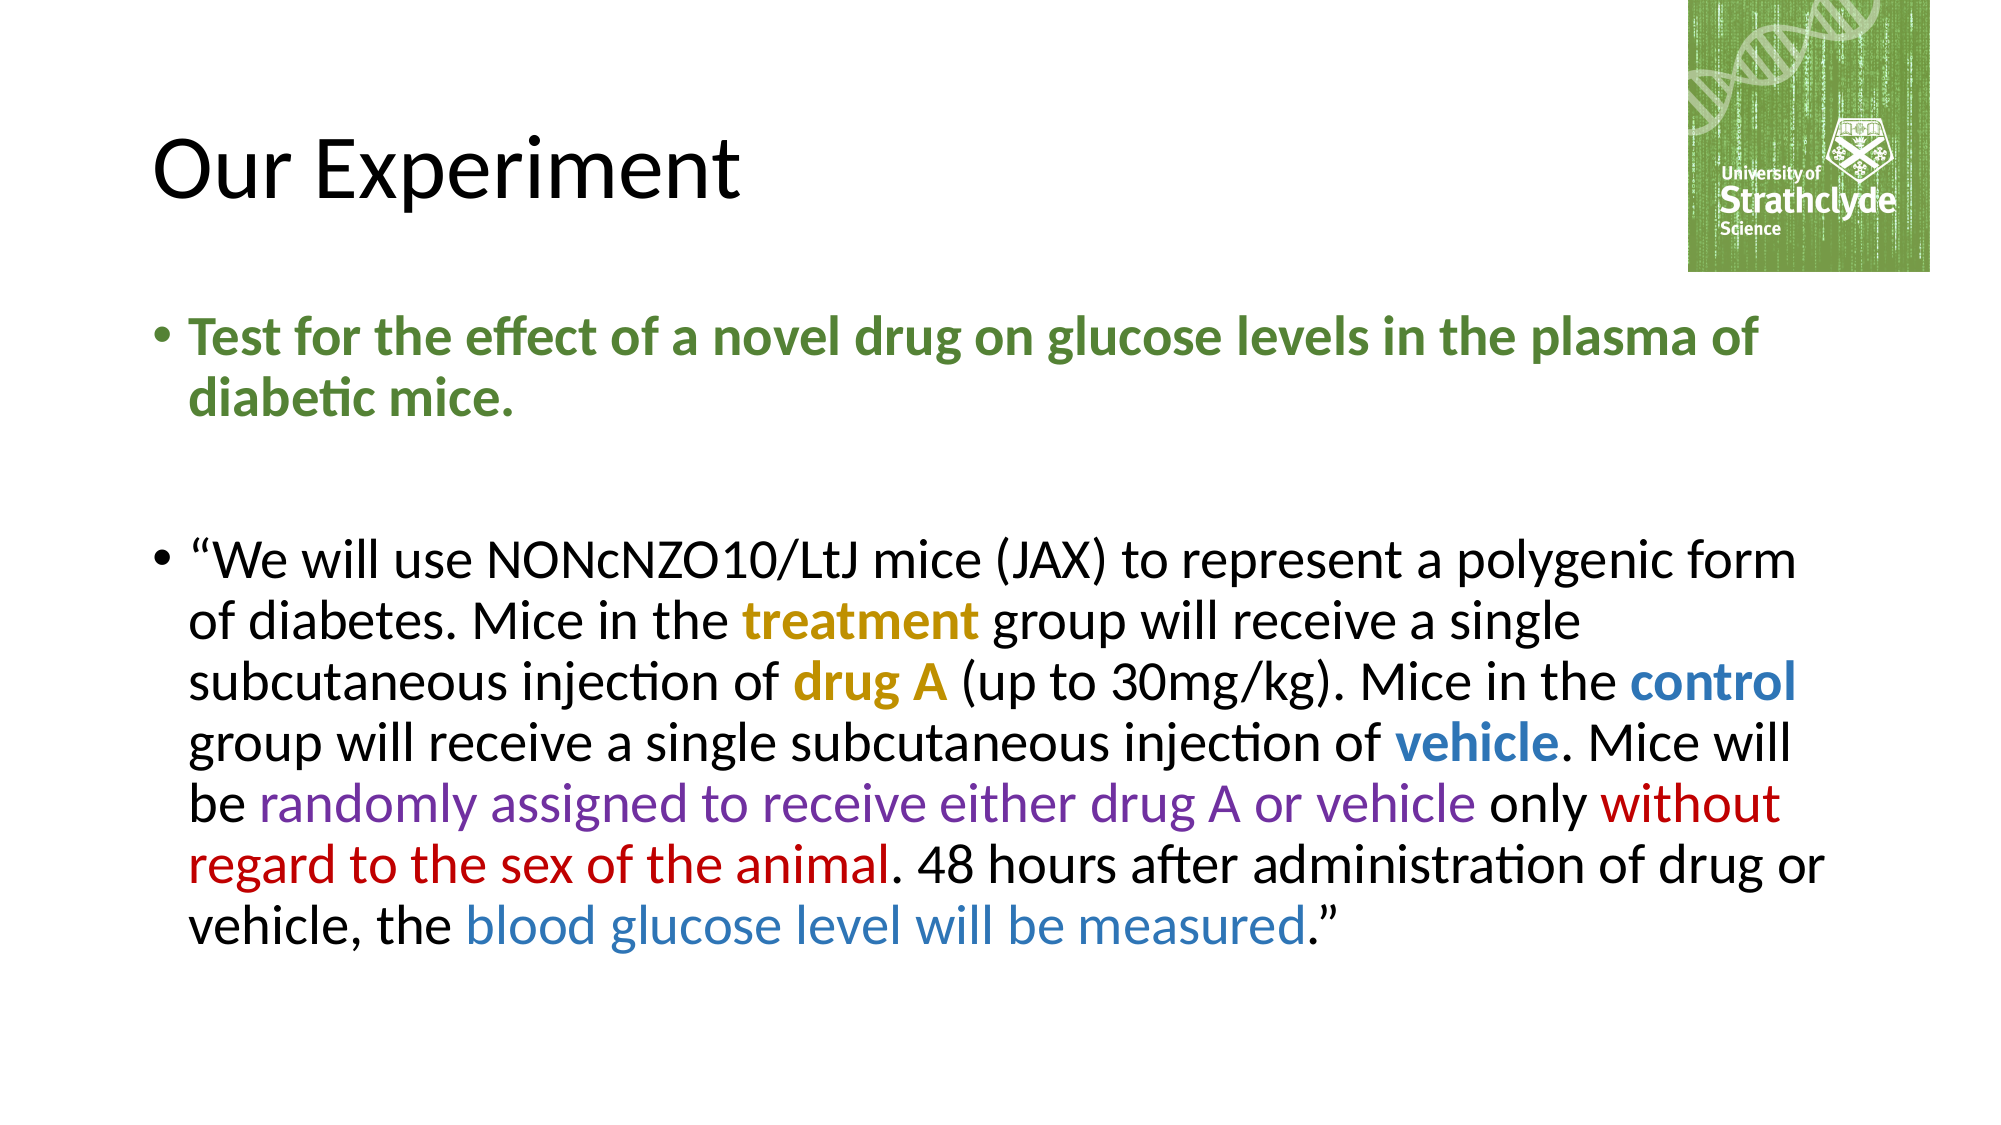

# Our Experiment
Test for the effect of a novel drug on glucose levels in the plasma of diabetic mice.

“We will use NONcNZO10/LtJ mice (JAX) to represent a polygenic form of diabetes. Mice in the treatment group will receive a single subcutaneous injection of drug A (up to 30mg/kg). Mice in the control group will receive a single subcutaneous injection of vehicle. Mice will be randomly assigned to receive either drug A or vehicle only without regard to the sex of the animal. 48 hours after administration of drug or vehicle, the blood glucose level will be measured.”